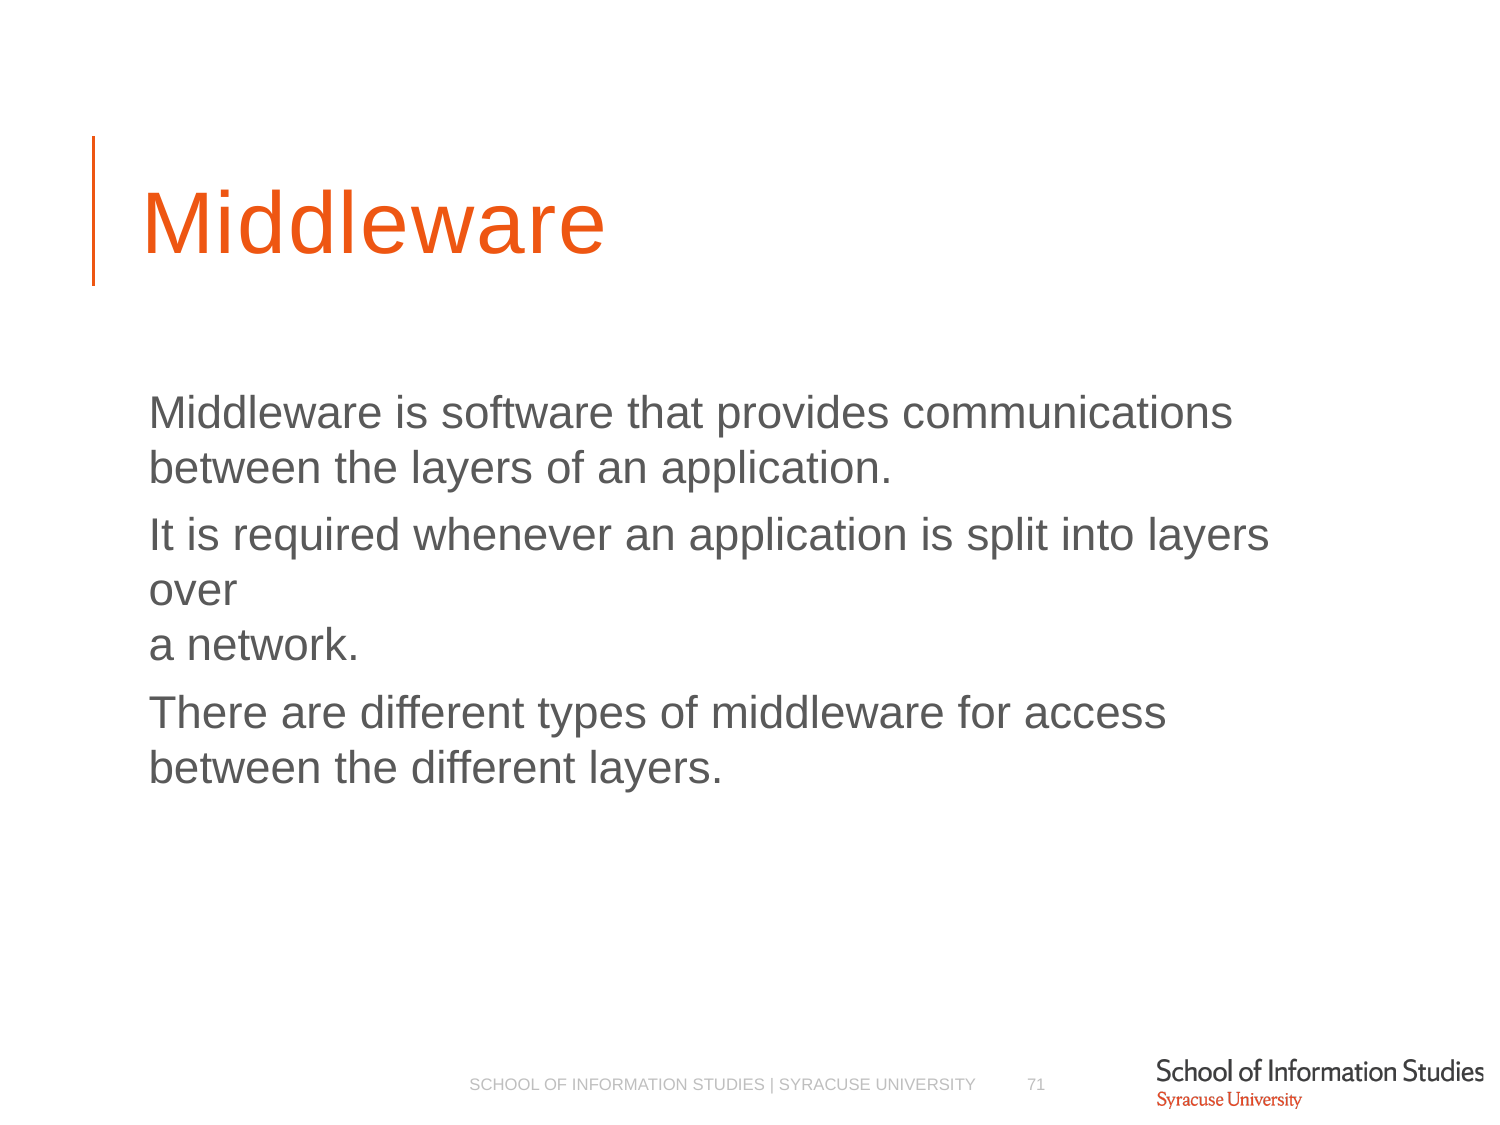

# Middleware
Middleware is software that provides communications between the layers of an application.
It is required whenever an application is split into layers over
a network.
There are different types of middleware for access between the different layers.
School of Information Studies | Syracuse University
71